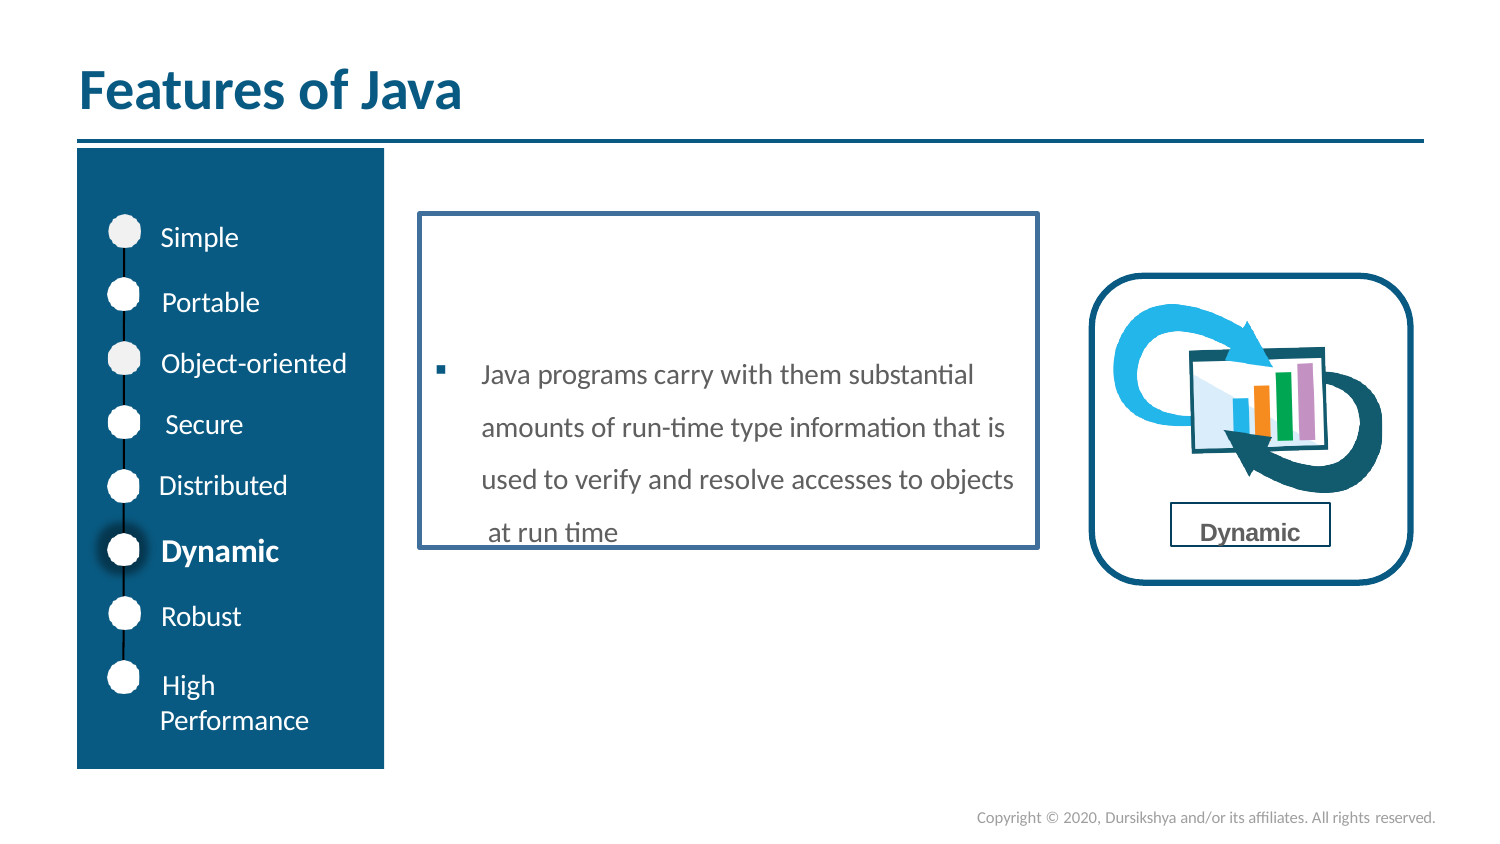

# Features of Java

Simple

Portable
Object-oriented  Secure  Distributed

Dynamic
Robust

High Performance

Java programs carry with them substantial  amounts of run-time type information that is  used to verify and resolve accesses to objects  at run time

Dynamic
Copyright © 2020, Dursikshya and/or its affiliates. All rights reserved.